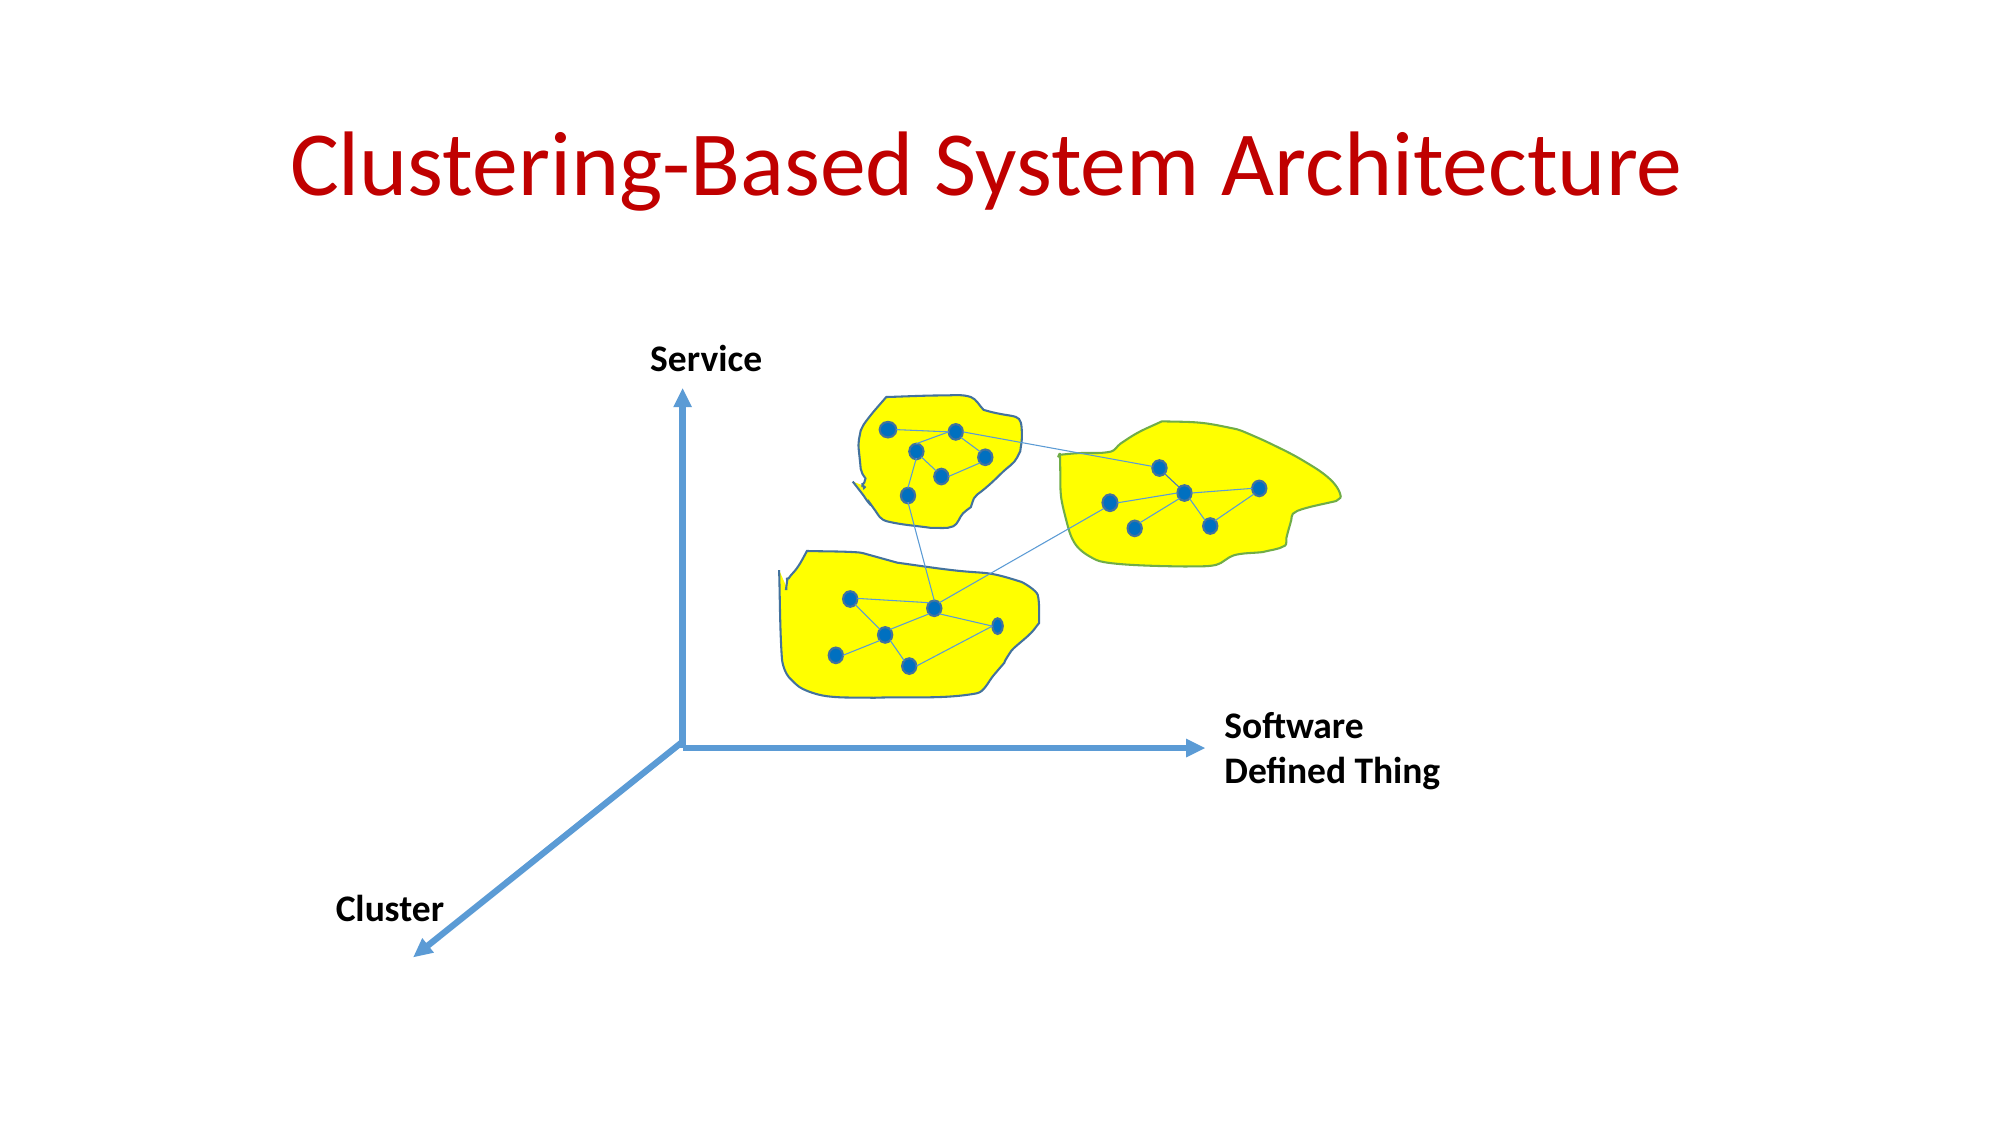

# Clustering-Based System Architecture
Service

Software Defined Thing
Cluster